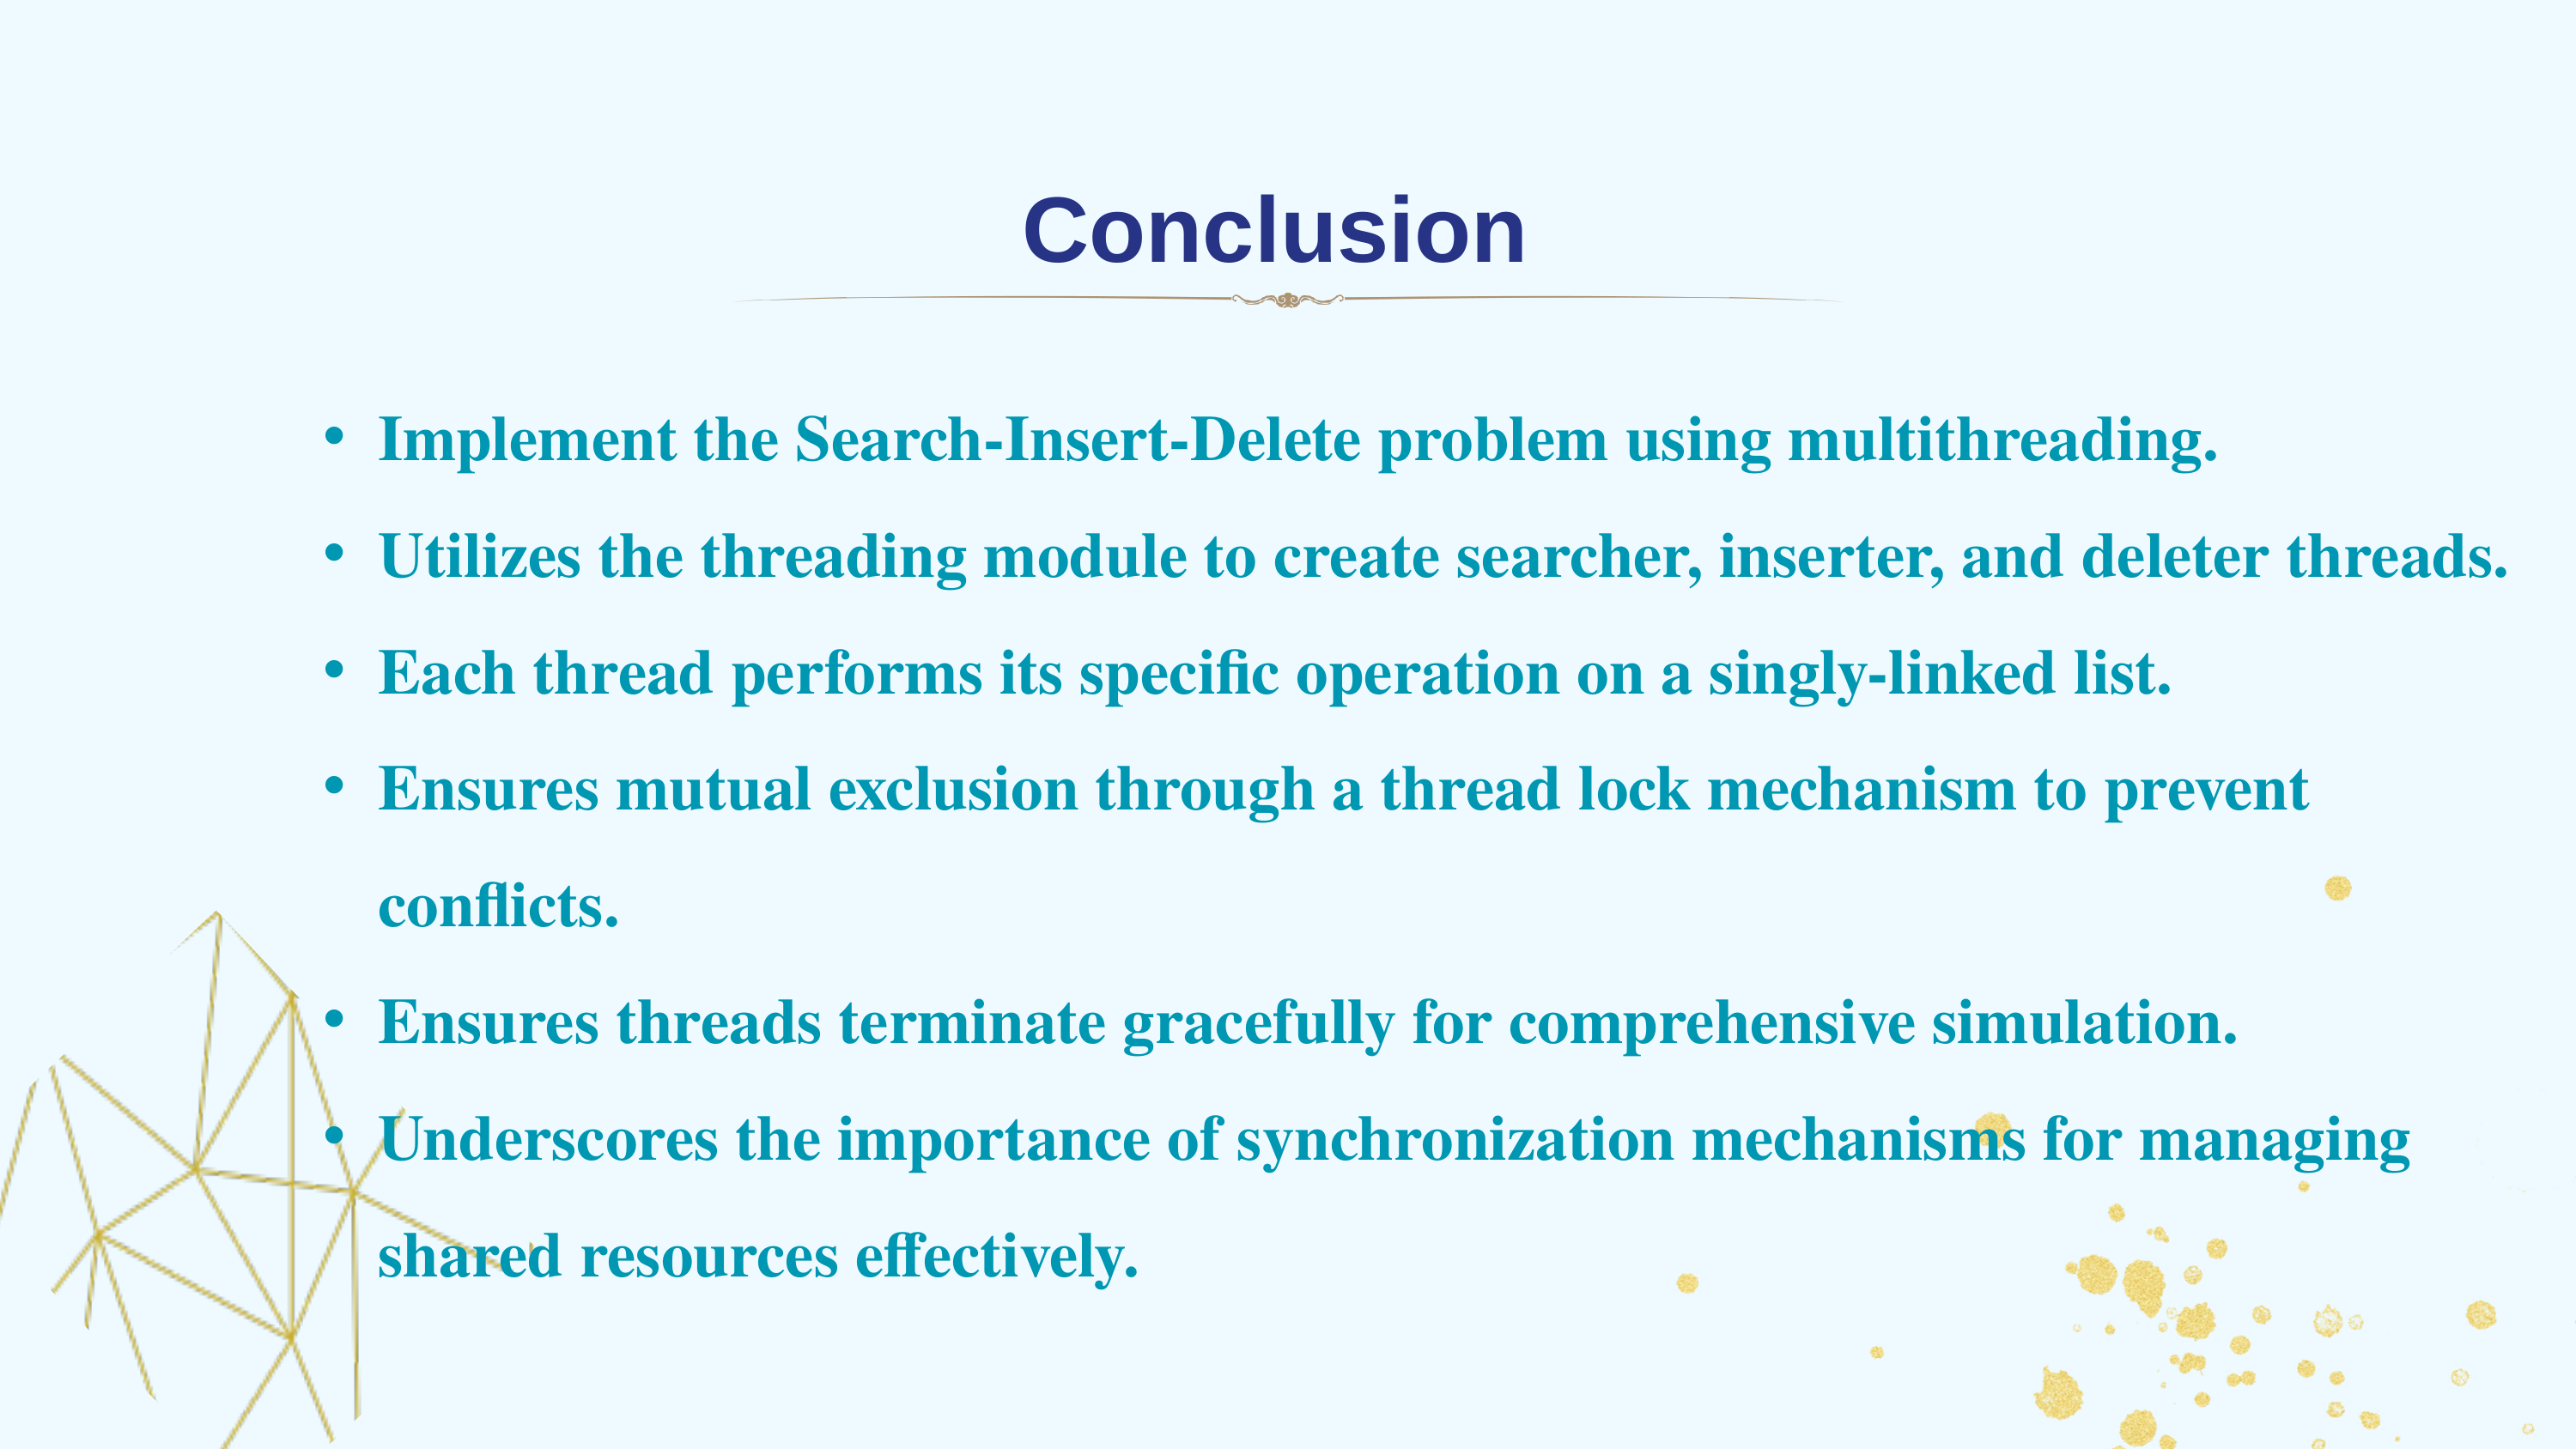

Conclusion

Implement the Search-Insert-Delete problem using multithreading.
Utilizes the threading module to create searcher, inserter, and deleter threads.
Each thread performs its specific operation on a singly-linked list.
Ensures mutual exclusion through a thread lock mechanism to prevent conflicts.
Ensures threads terminate gracefully for comprehensive simulation.
Underscores the importance of synchronization mechanisms for managing shared resources effectively.